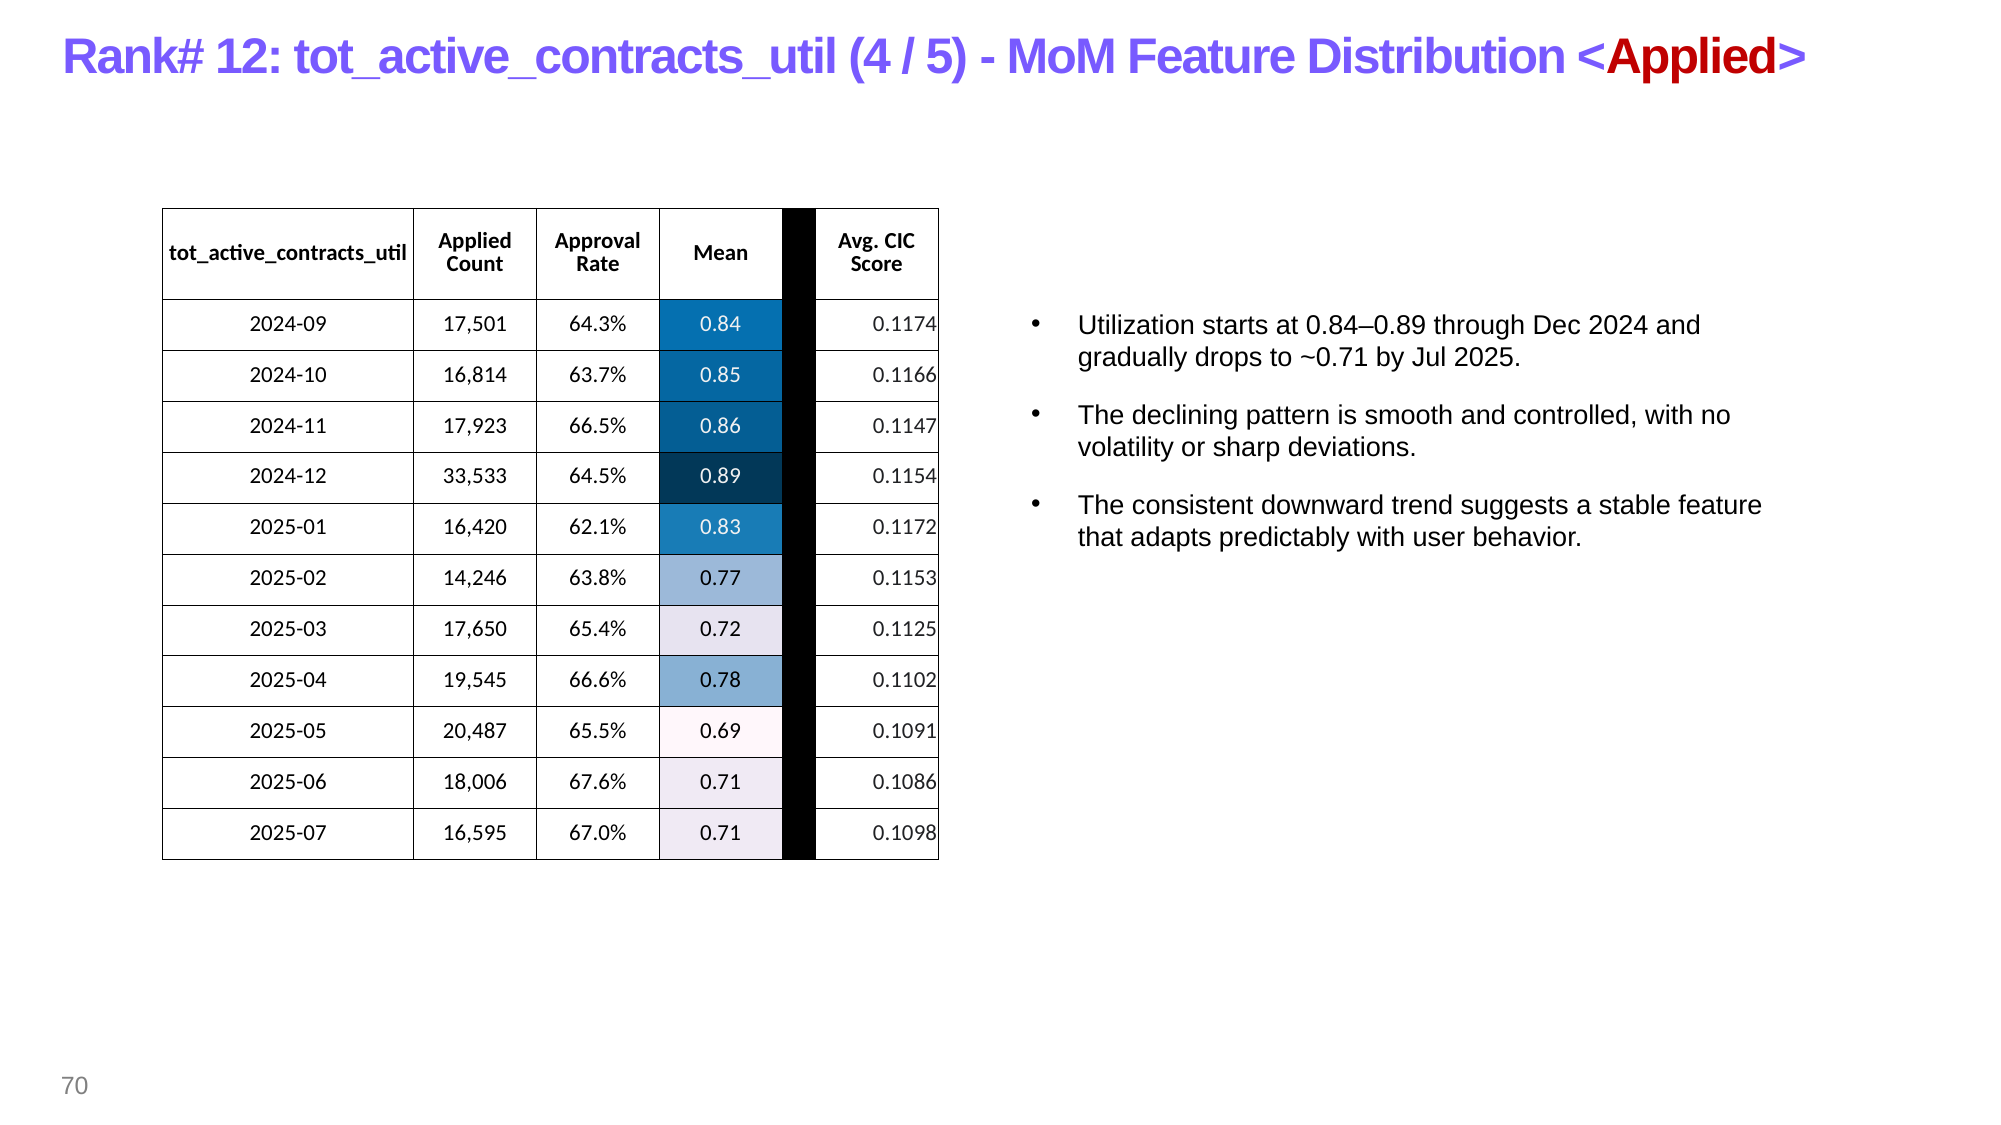

# Rank# 12: tot_active_contracts_util (4 / 5) - MoM Feature Distribution <Applied>​

| tot\_active\_contracts\_util | Applied Count | Approval Rate | Mean |  | Avg. CIC Score |
| --- | --- | --- | --- | --- | --- |
| 2024-09 | 17,501 | 64.3% | 0.84 |  | 0.1174 |
| 2024-10 | 16,814 | 63.7% | 0.85 |  | 0.1166 |
| 2024-11 | 17,923 | 66.5% | 0.86 |  | 0.1147 |
| 2024-12 | 33,533 | 64.5% | 0.89 |  | 0.1154 |
| 2025-01 | 16,420 | 62.1% | 0.83 |  | 0.1172 |
| 2025-02 | 14,246 | 63.8% | 0.77 |  | 0.1153 |
| 2025-03 | 17,650 | 65.4% | 0.72 |  | 0.1125 |
| 2025-04 | 19,545 | 66.6% | 0.78 |  | 0.1102 |
| 2025-05 | 20,487 | 65.5% | 0.69 |  | 0.1091 |
| 2025-06 | 18,006 | 67.6% | 0.71 |  | 0.1086 |
| 2025-07 | 16,595 | 67.0% | 0.71 |  | 0.1098 |
Utilization starts at 0.84–0.89 through Dec 2024 and gradually drops to ~0.71 by Jul 2025.
The declining pattern is smooth and controlled, with no volatility or sharp deviations.
The consistent downward trend suggests a stable feature that adapts predictably with user behavior.
70